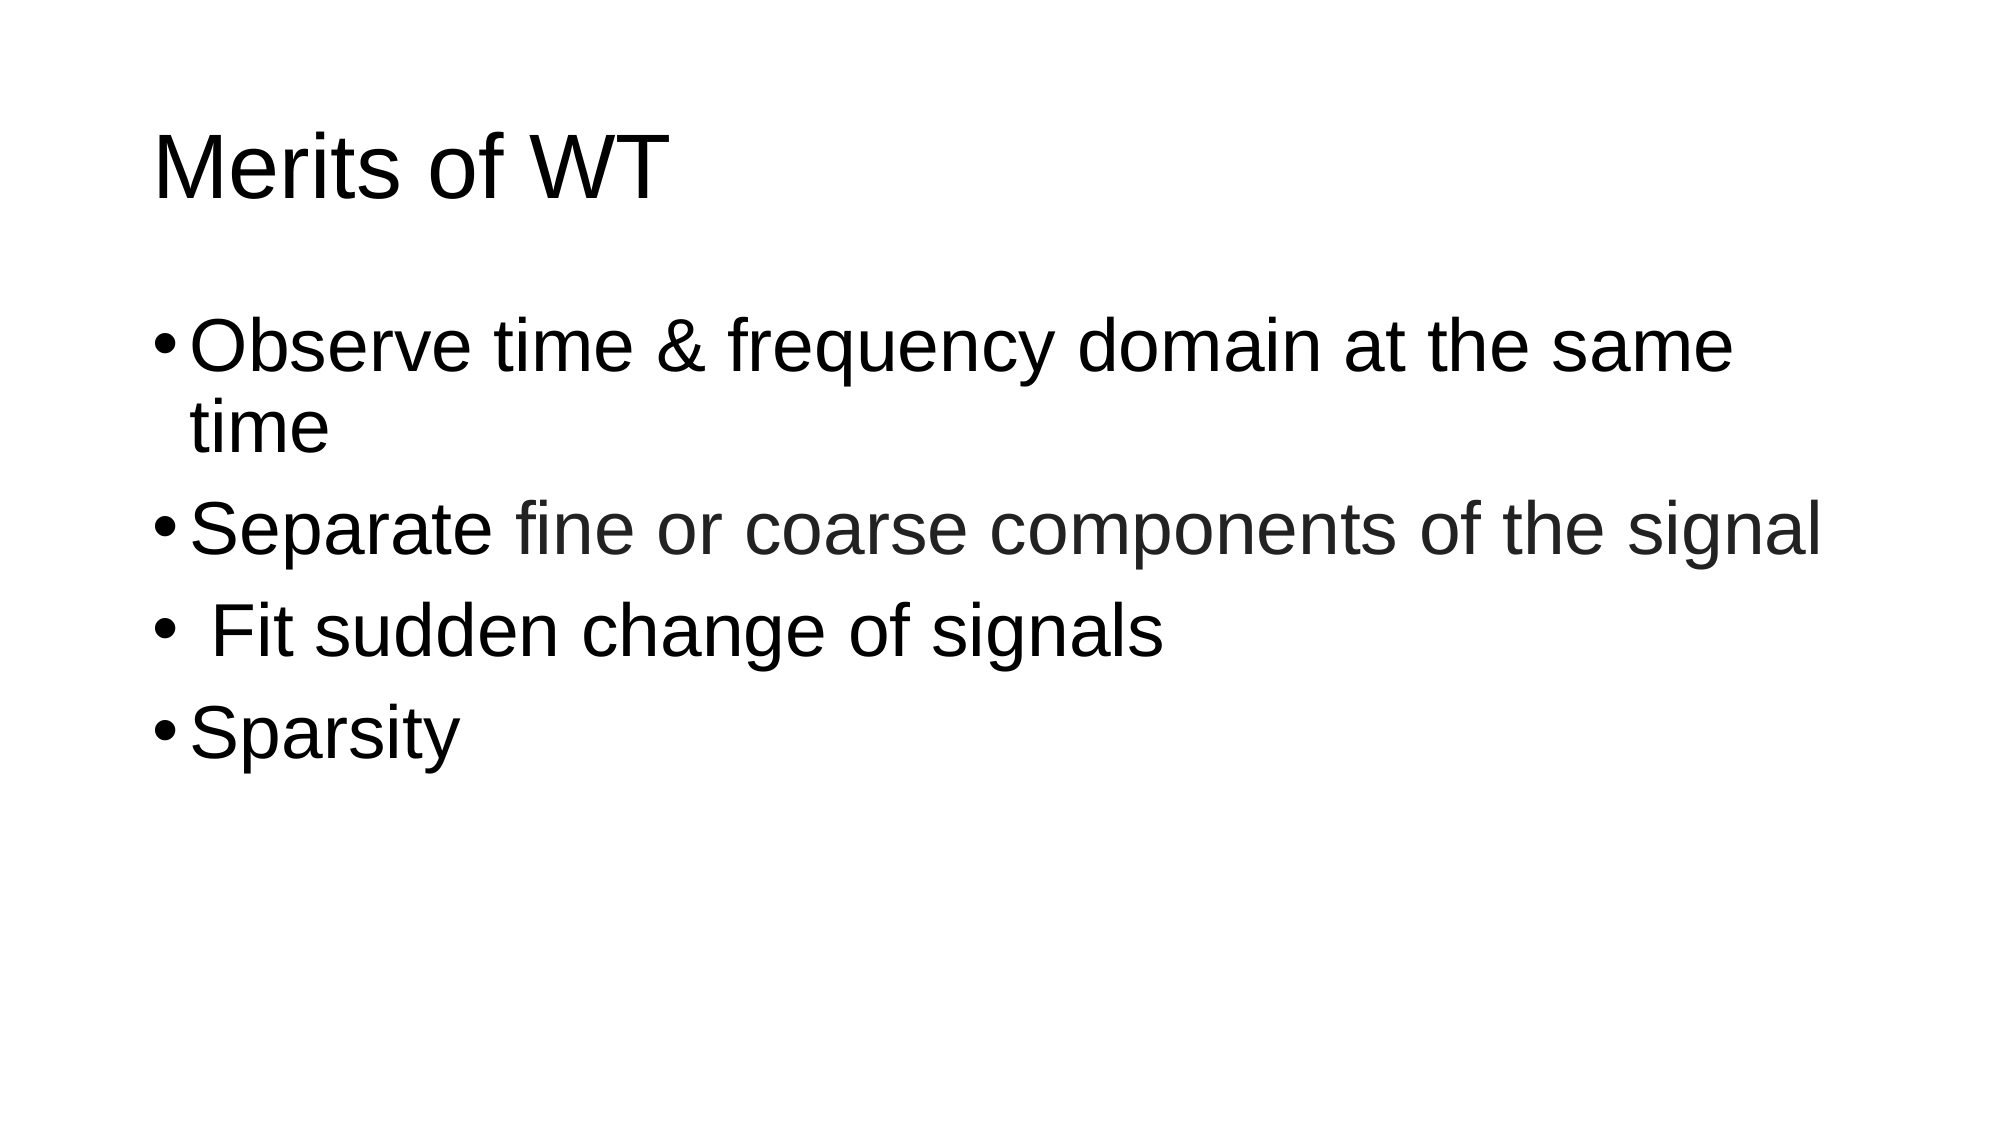

# Merits of WT
Observe time & frequency domain at the same time
Separate fine or coarse components of the signal
 Fit sudden change of signals
Sparsity